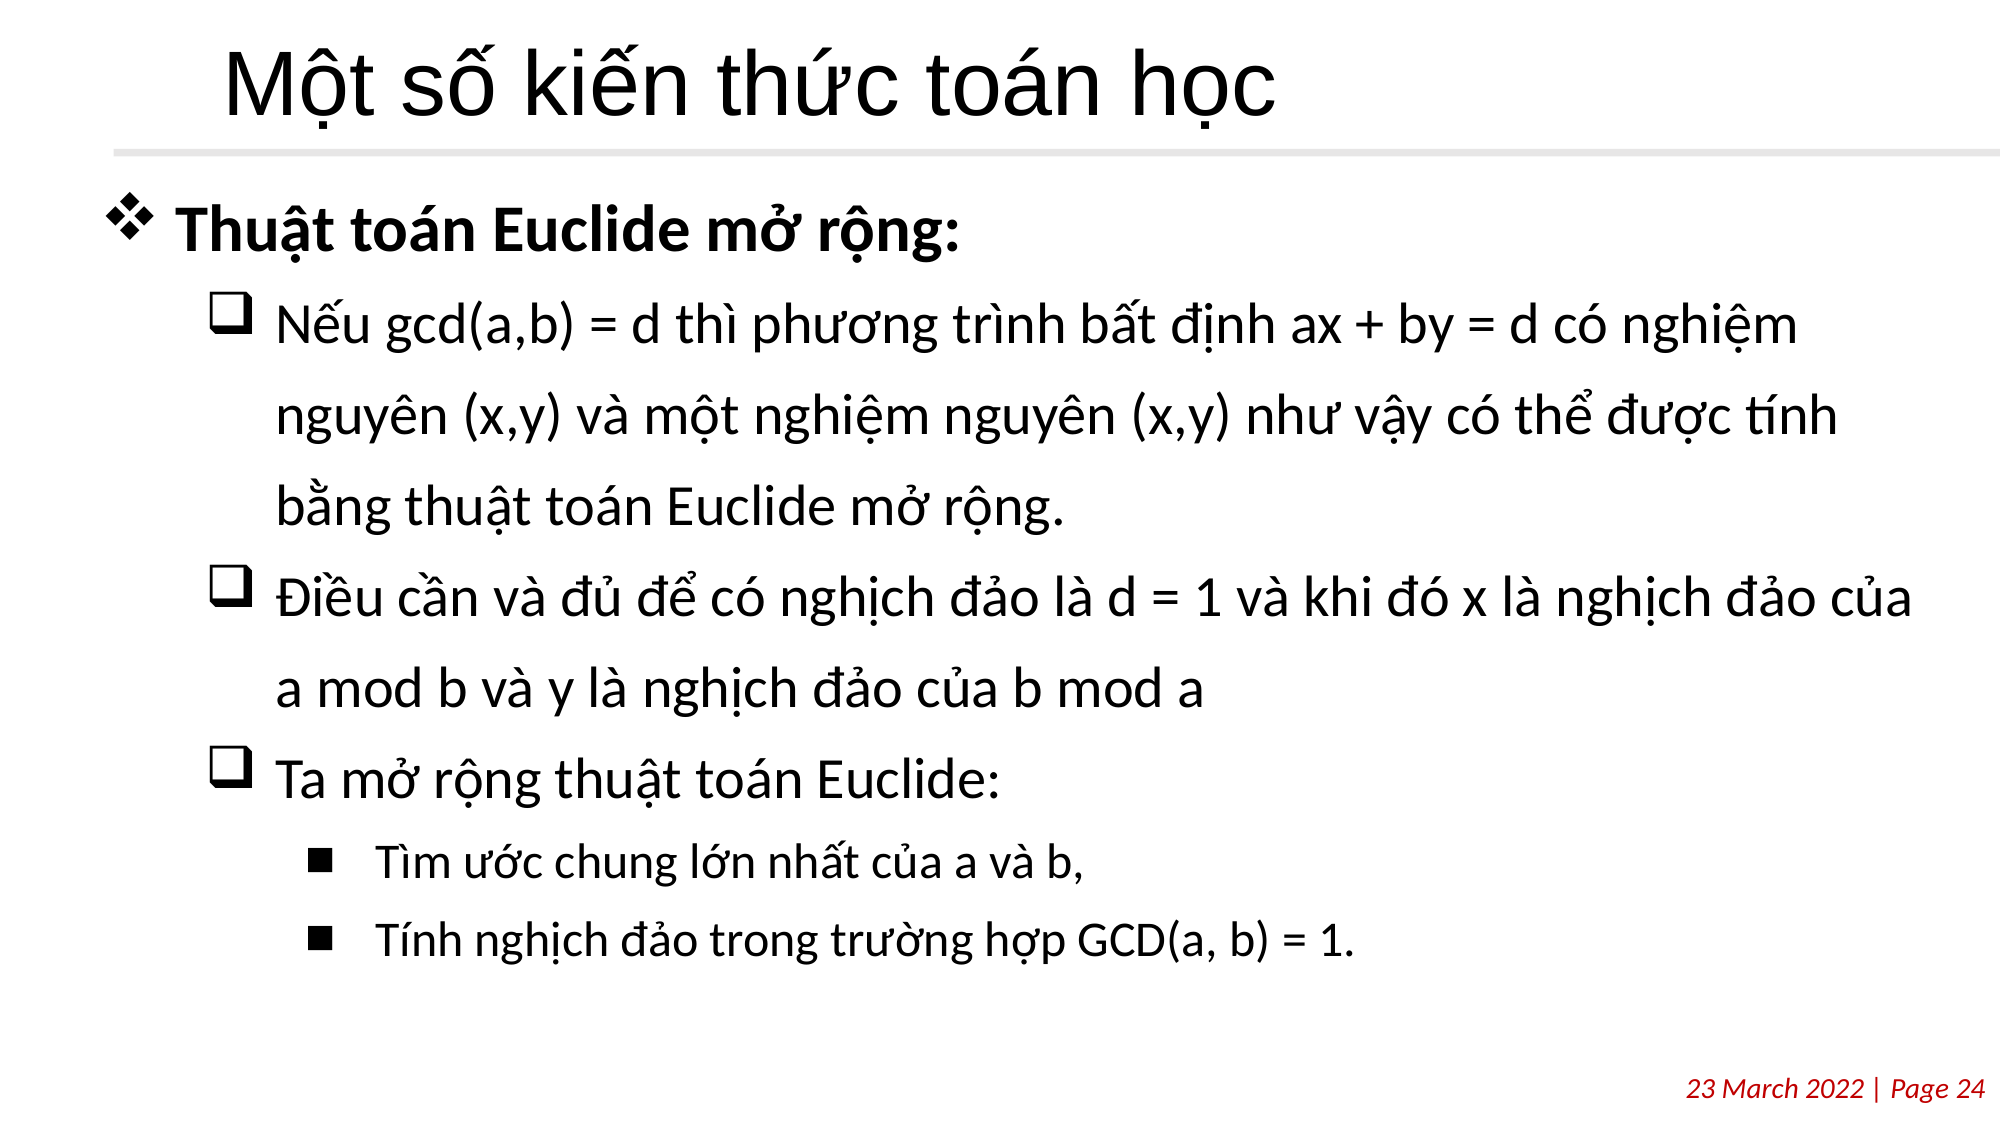

# Một số kiến thức toán học
Thuật toán Euclide mở rộng:
Nếu gcd(a,b) = d thì phương trình bất định ax + by = d có nghiệm nguyên (x,y) và một nghiệm nguyên (x,y) như vậy có thể được tính bằng thuật toán Euclide mở rộng.
Điều cần và đủ để có nghịch đảo là d = 1 và khi đó x là nghịch đảo của a mod b và y là nghịch đảo của b mod a
Ta mở rộng thuật toán Euclide:
Tìm ước chung lớn nhất của a và b,
Tính nghịch đảo trong trường hợp GCD(a, b) = 1.